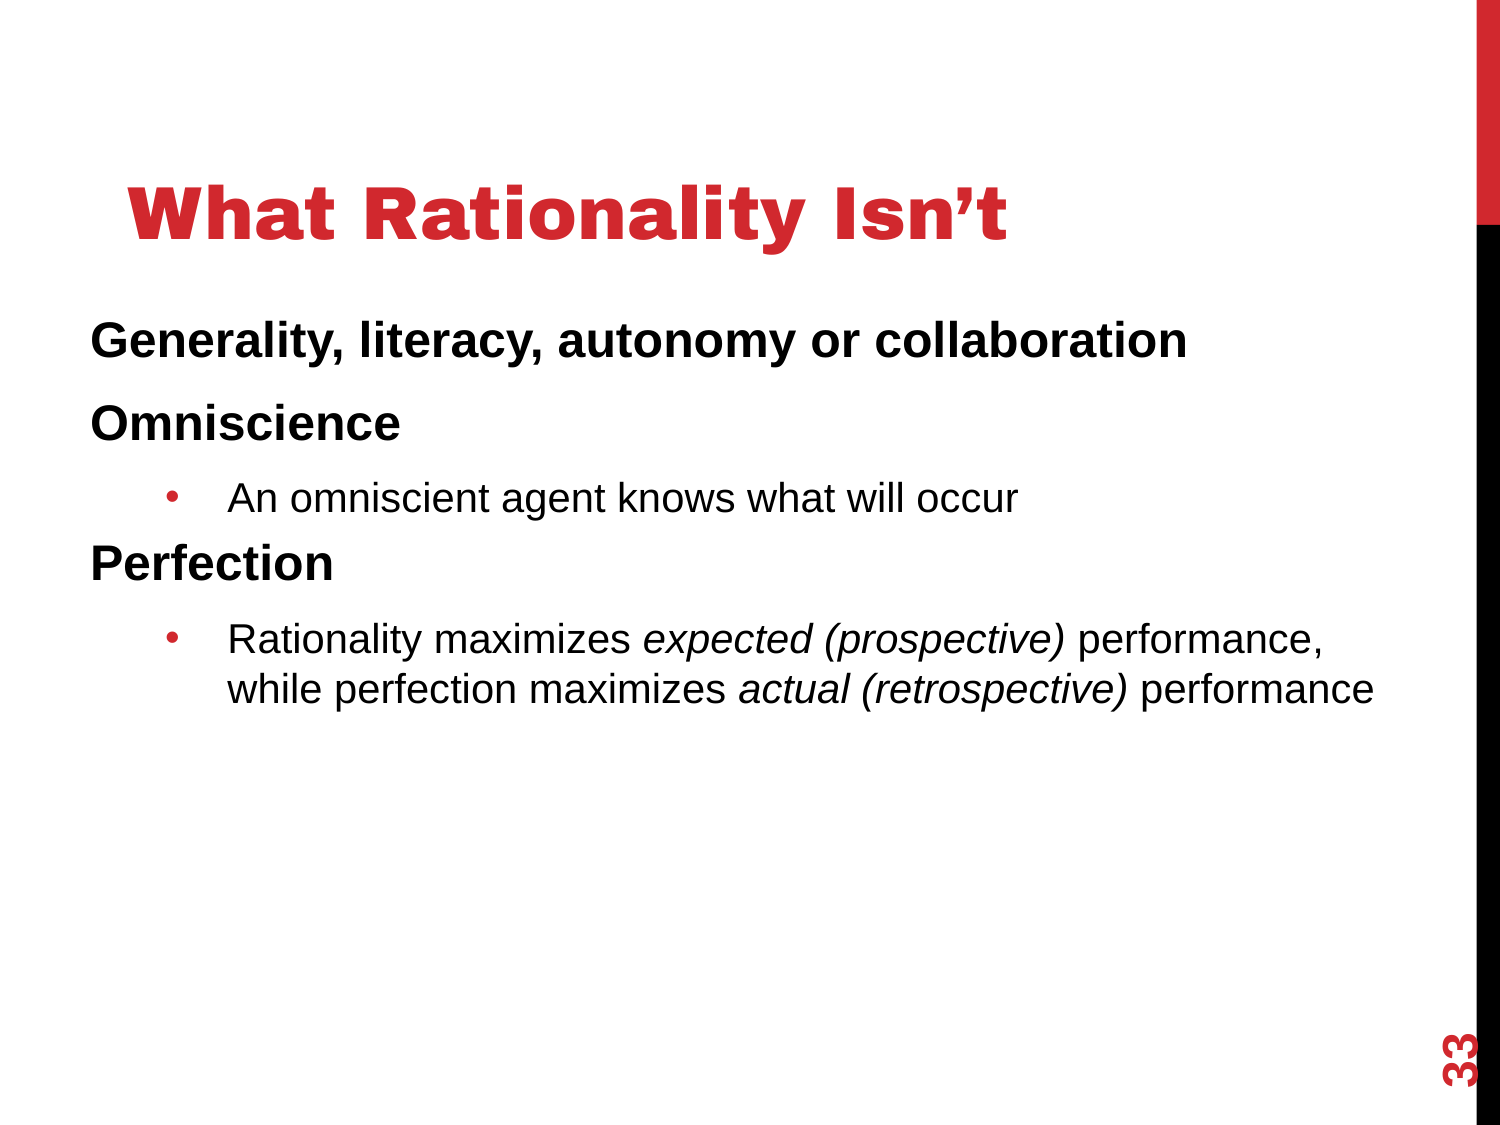

# What Rationality Isn’t
Generality, literacy, autonomy or collaboration
Omniscience
An omniscient agent knows what will occur
Perfection
Rationality maximizes expected (prospective) performance, while perfection maximizes actual (retrospective) performance
33